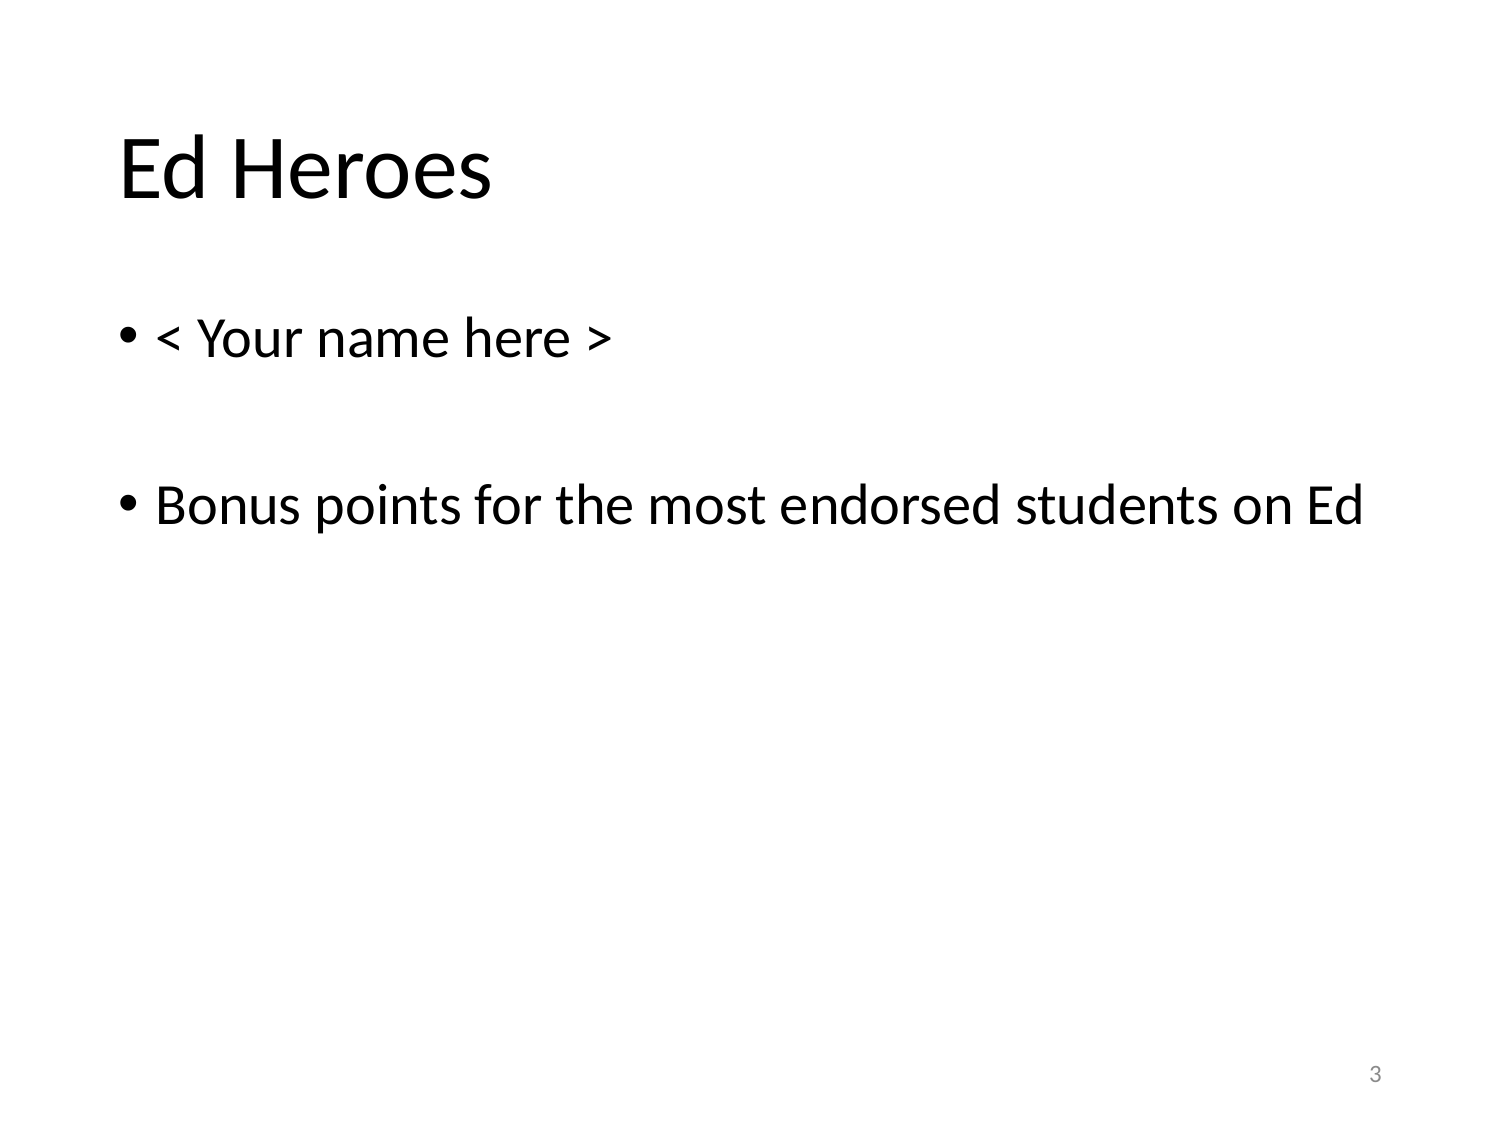

# Ed Heroes
< Your name here >

Bonus points for the most endorsed students on Ed

3